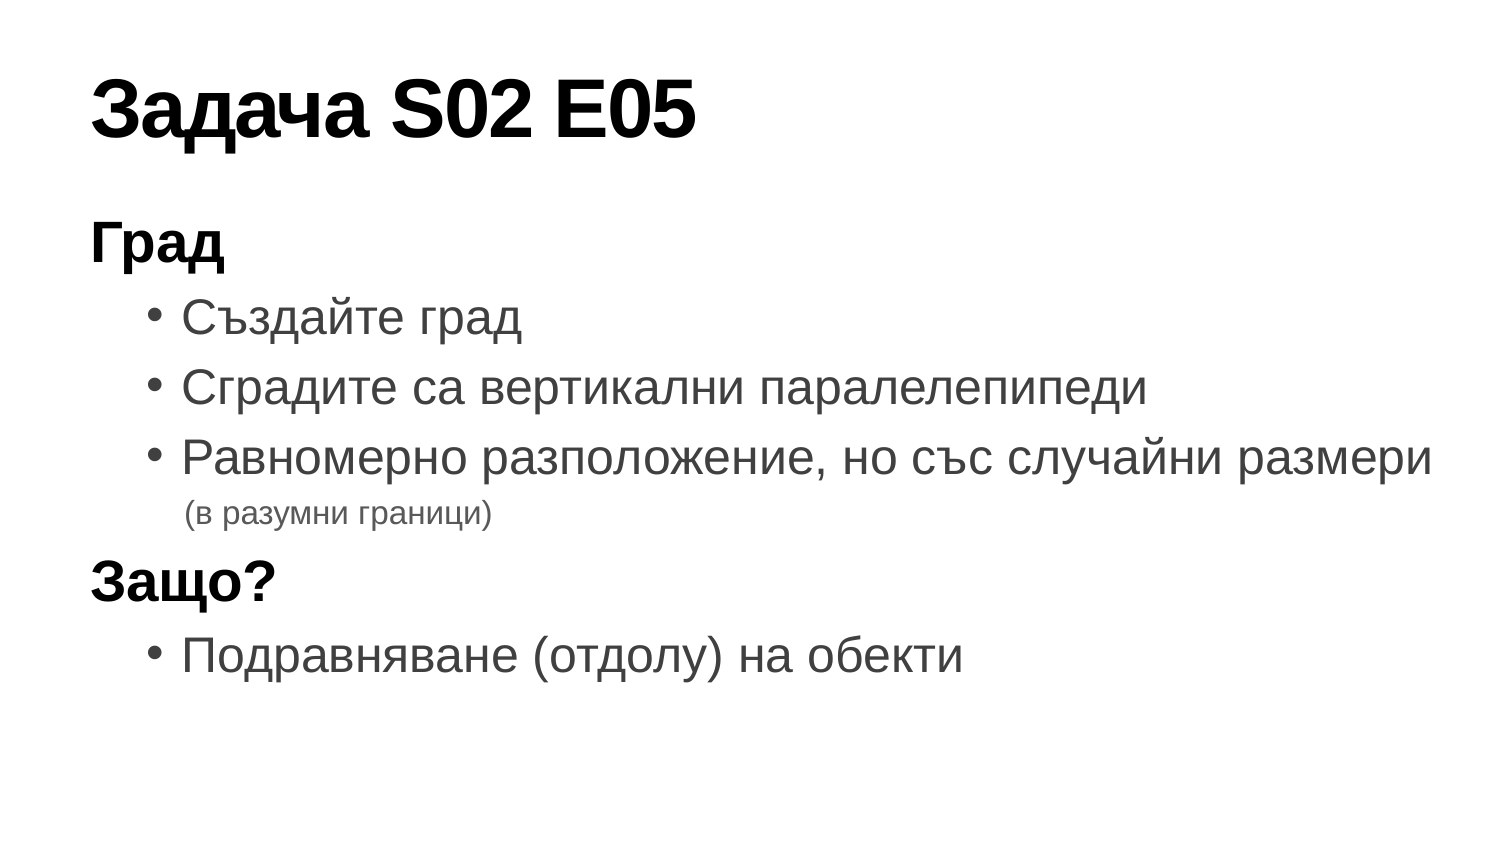

# Задача S02 E05
Град
Създайте град
Сградите са вертикални паралелепипеди
Равномерно разположение, но със случайни размери
(в разумни граници)
Защо?
Подравняване (отдолу) на обекти